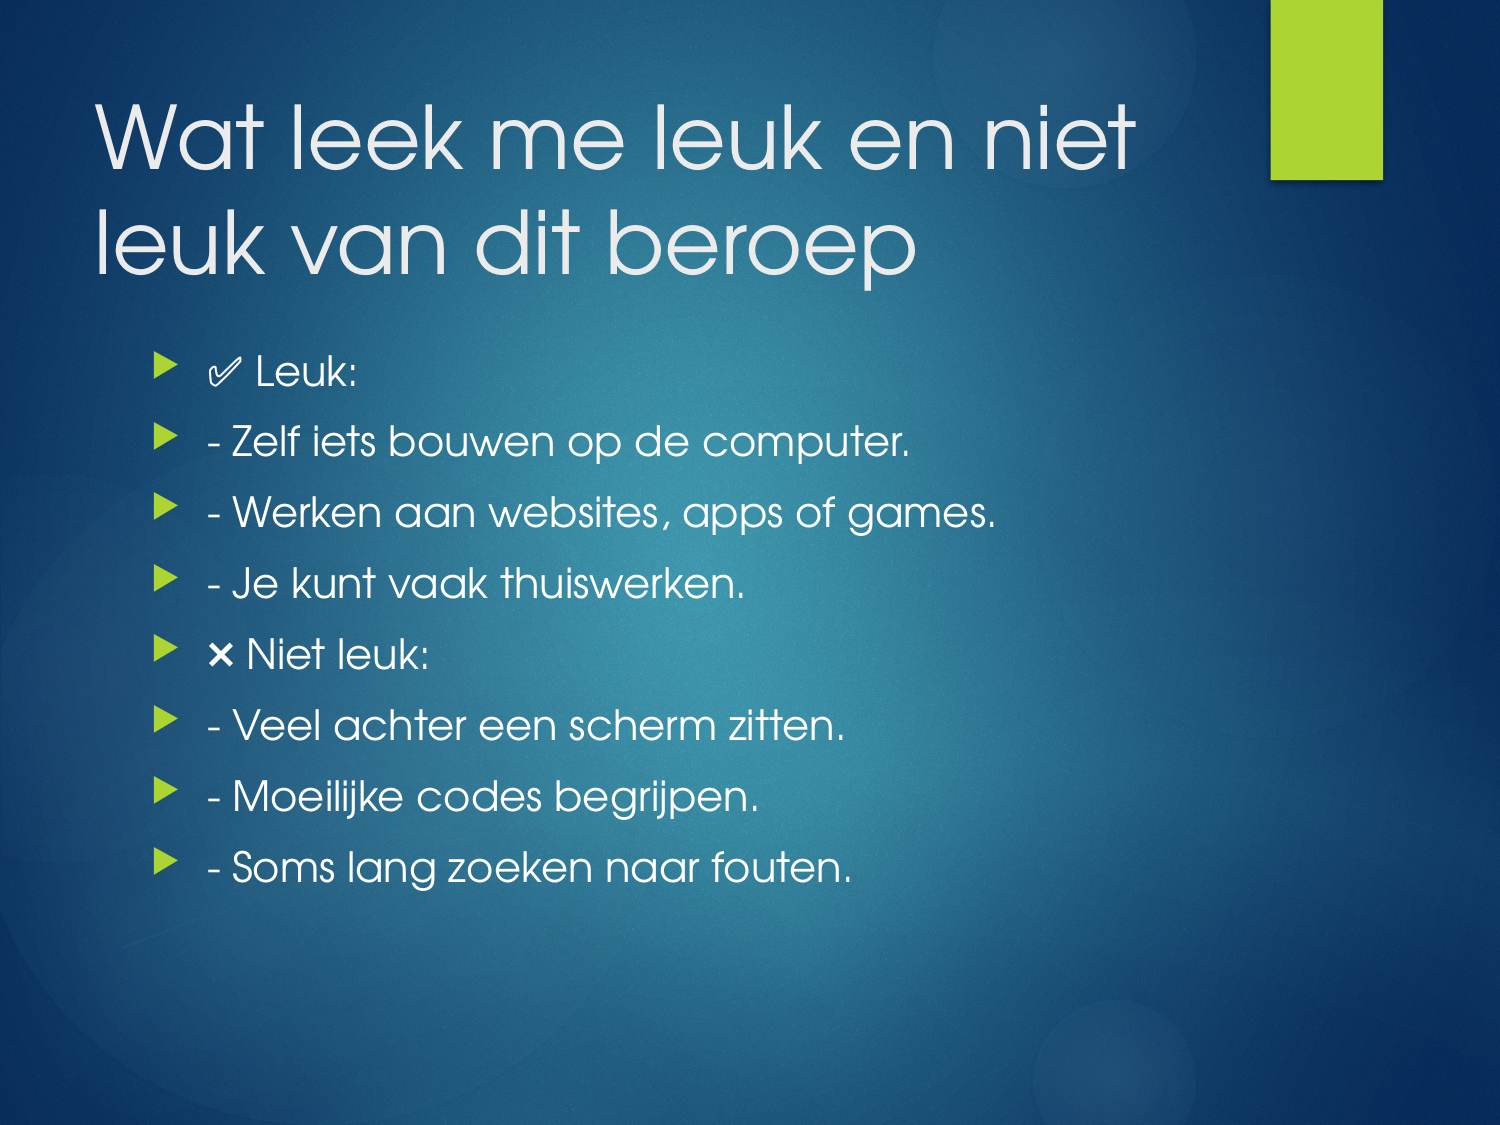

# Wat leek me leuk en niet leuk van dit beroep
✅ Leuk:
- Zelf iets bouwen op de computer.
- Werken aan websites, apps of games.
- Je kunt vaak thuiswerken.
❌ Niet leuk:
- Veel achter een scherm zitten.
- Moeilijke codes begrijpen.
- Soms lang zoeken naar fouten.